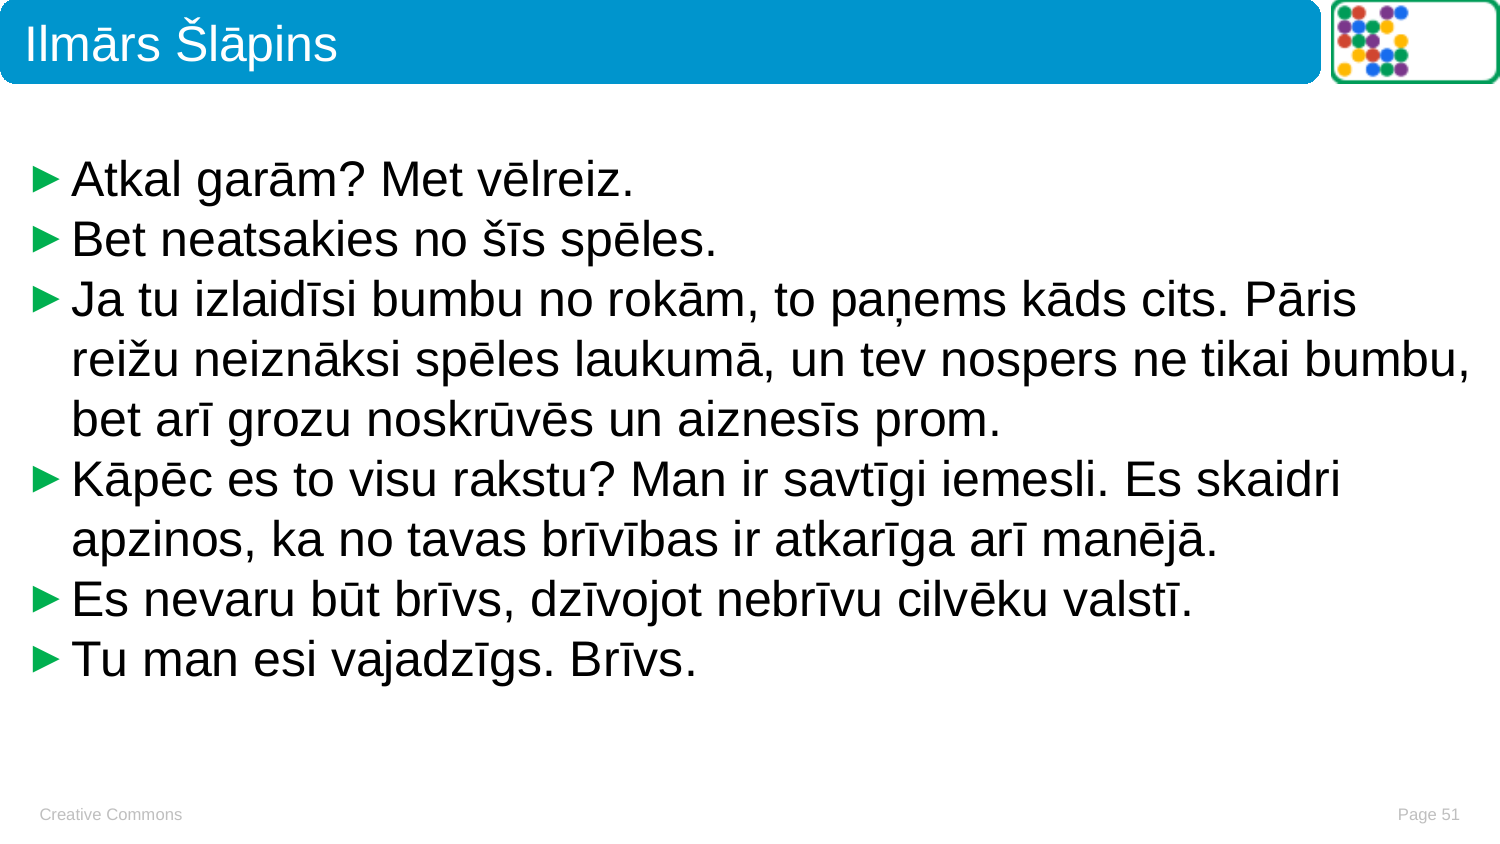

# Ilmārs Šlāpins
Atkal garām? Met vēlreiz.
Bet neatsakies no šīs spēles.
Ja tu izlaidīsi bumbu no rokām, to paņems kāds cits. Pāris reižu neiznāksi spēles laukumā, un tev nospers ne tikai bumbu, bet arī grozu noskrūvēs un aiznesīs prom.
Kāpēc es to visu rakstu? Man ir savtīgi iemesli. Es skaidri apzinos, ka no tavas brīvības ir atkarīga arī manējā.
Es nevaru būt brīvs, dzīvojot nebrīvu cilvēku valstī.
Tu man esi vajadzīgs. Brīvs.